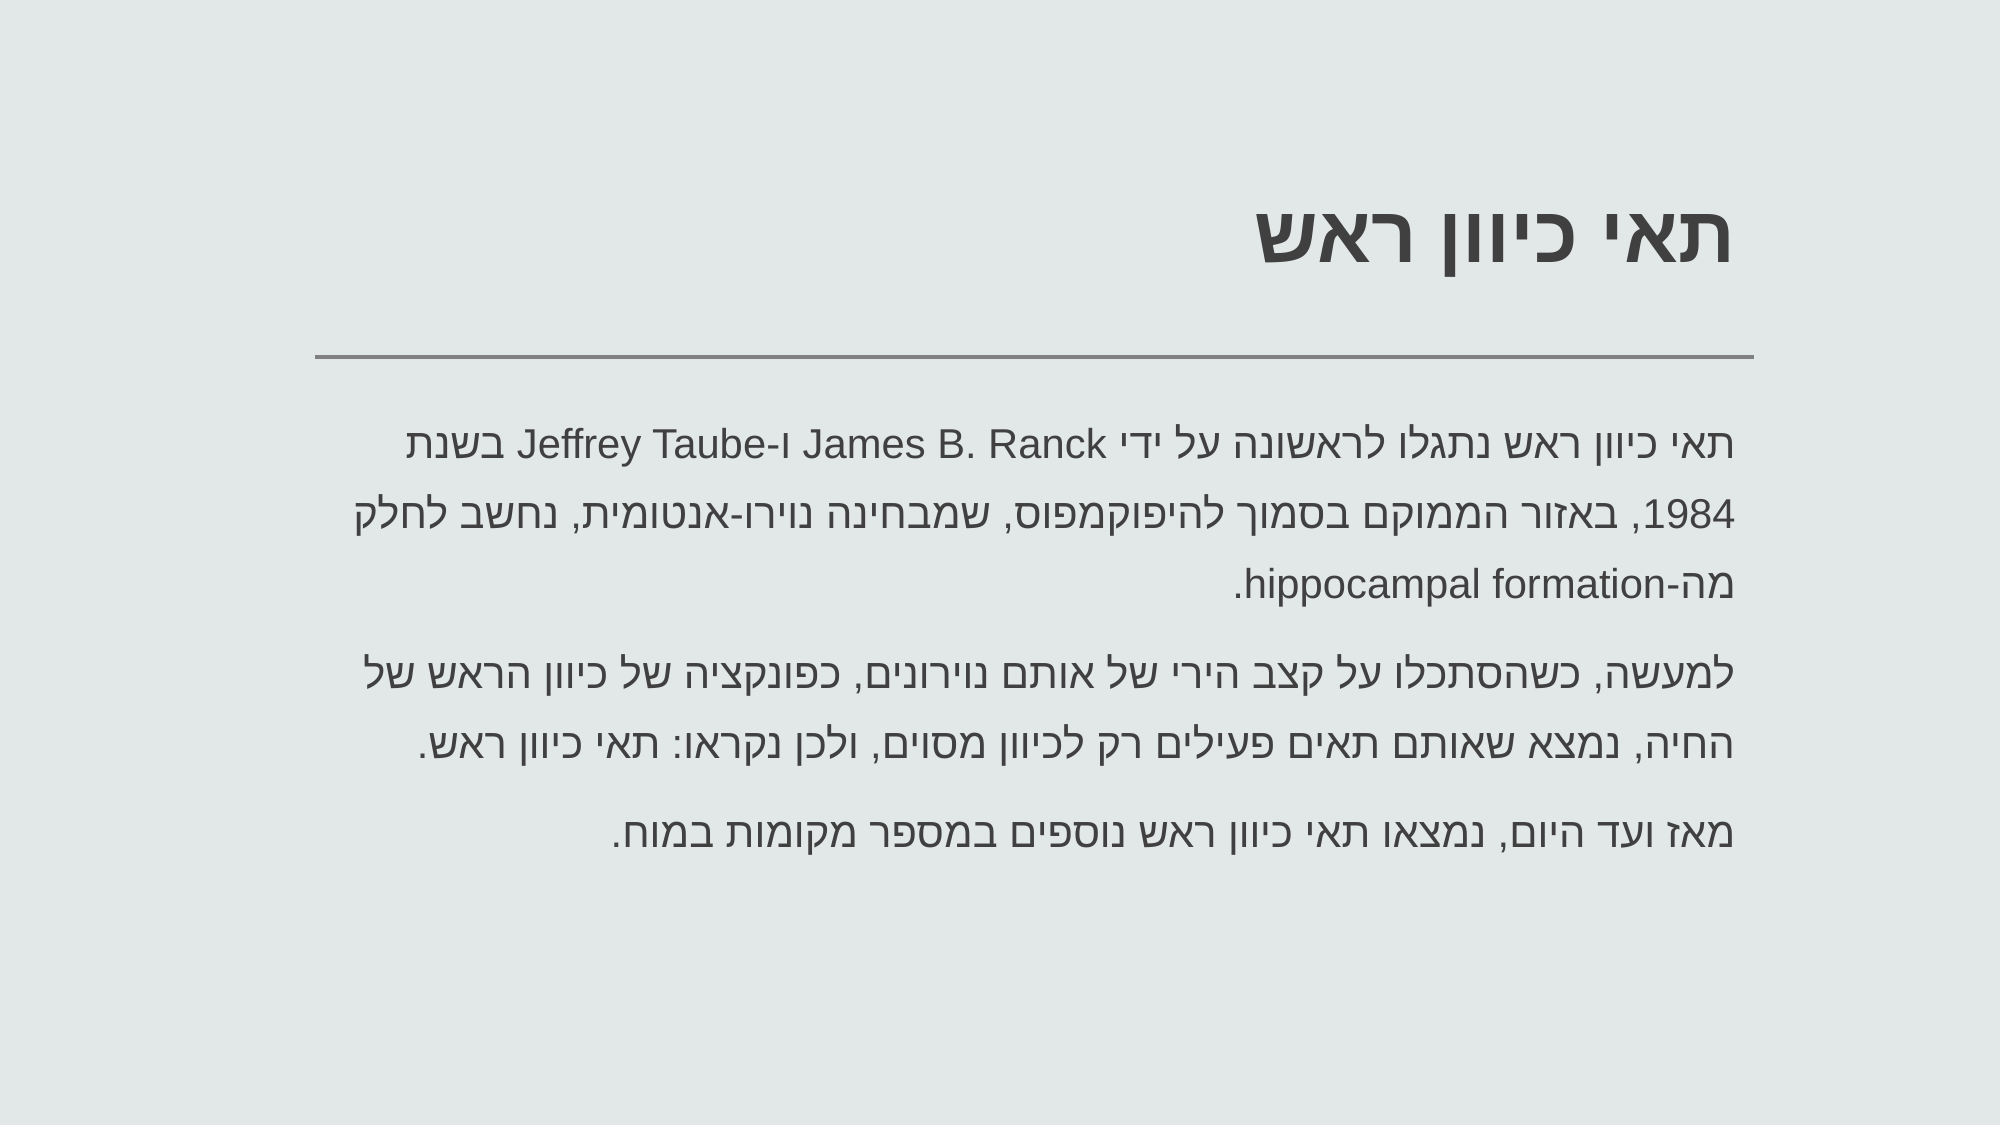

# תאי כיוון ראש
תאי כיוון ראש נתגלו לראשונה על ידי James B. Ranck ו-Jeffrey Taube בשנת 1984, באזור הממוקם בסמוך להיפוקמפוס, שמבחינה נוירו-אנטומית, נחשב לחלק מה-hippocampal formation.
למעשה, כשהסתכלו על קצב הירי של אותם נוירונים, כפונקציה של כיוון הראש של החיה, נמצא שאותם תאים פעילים רק לכיוון מסוים, ולכן נקראו: תאי כיוון ראש.
מאז ועד היום, נמצאו תאי כיוון ראש נוספים במספר מקומות במוח.